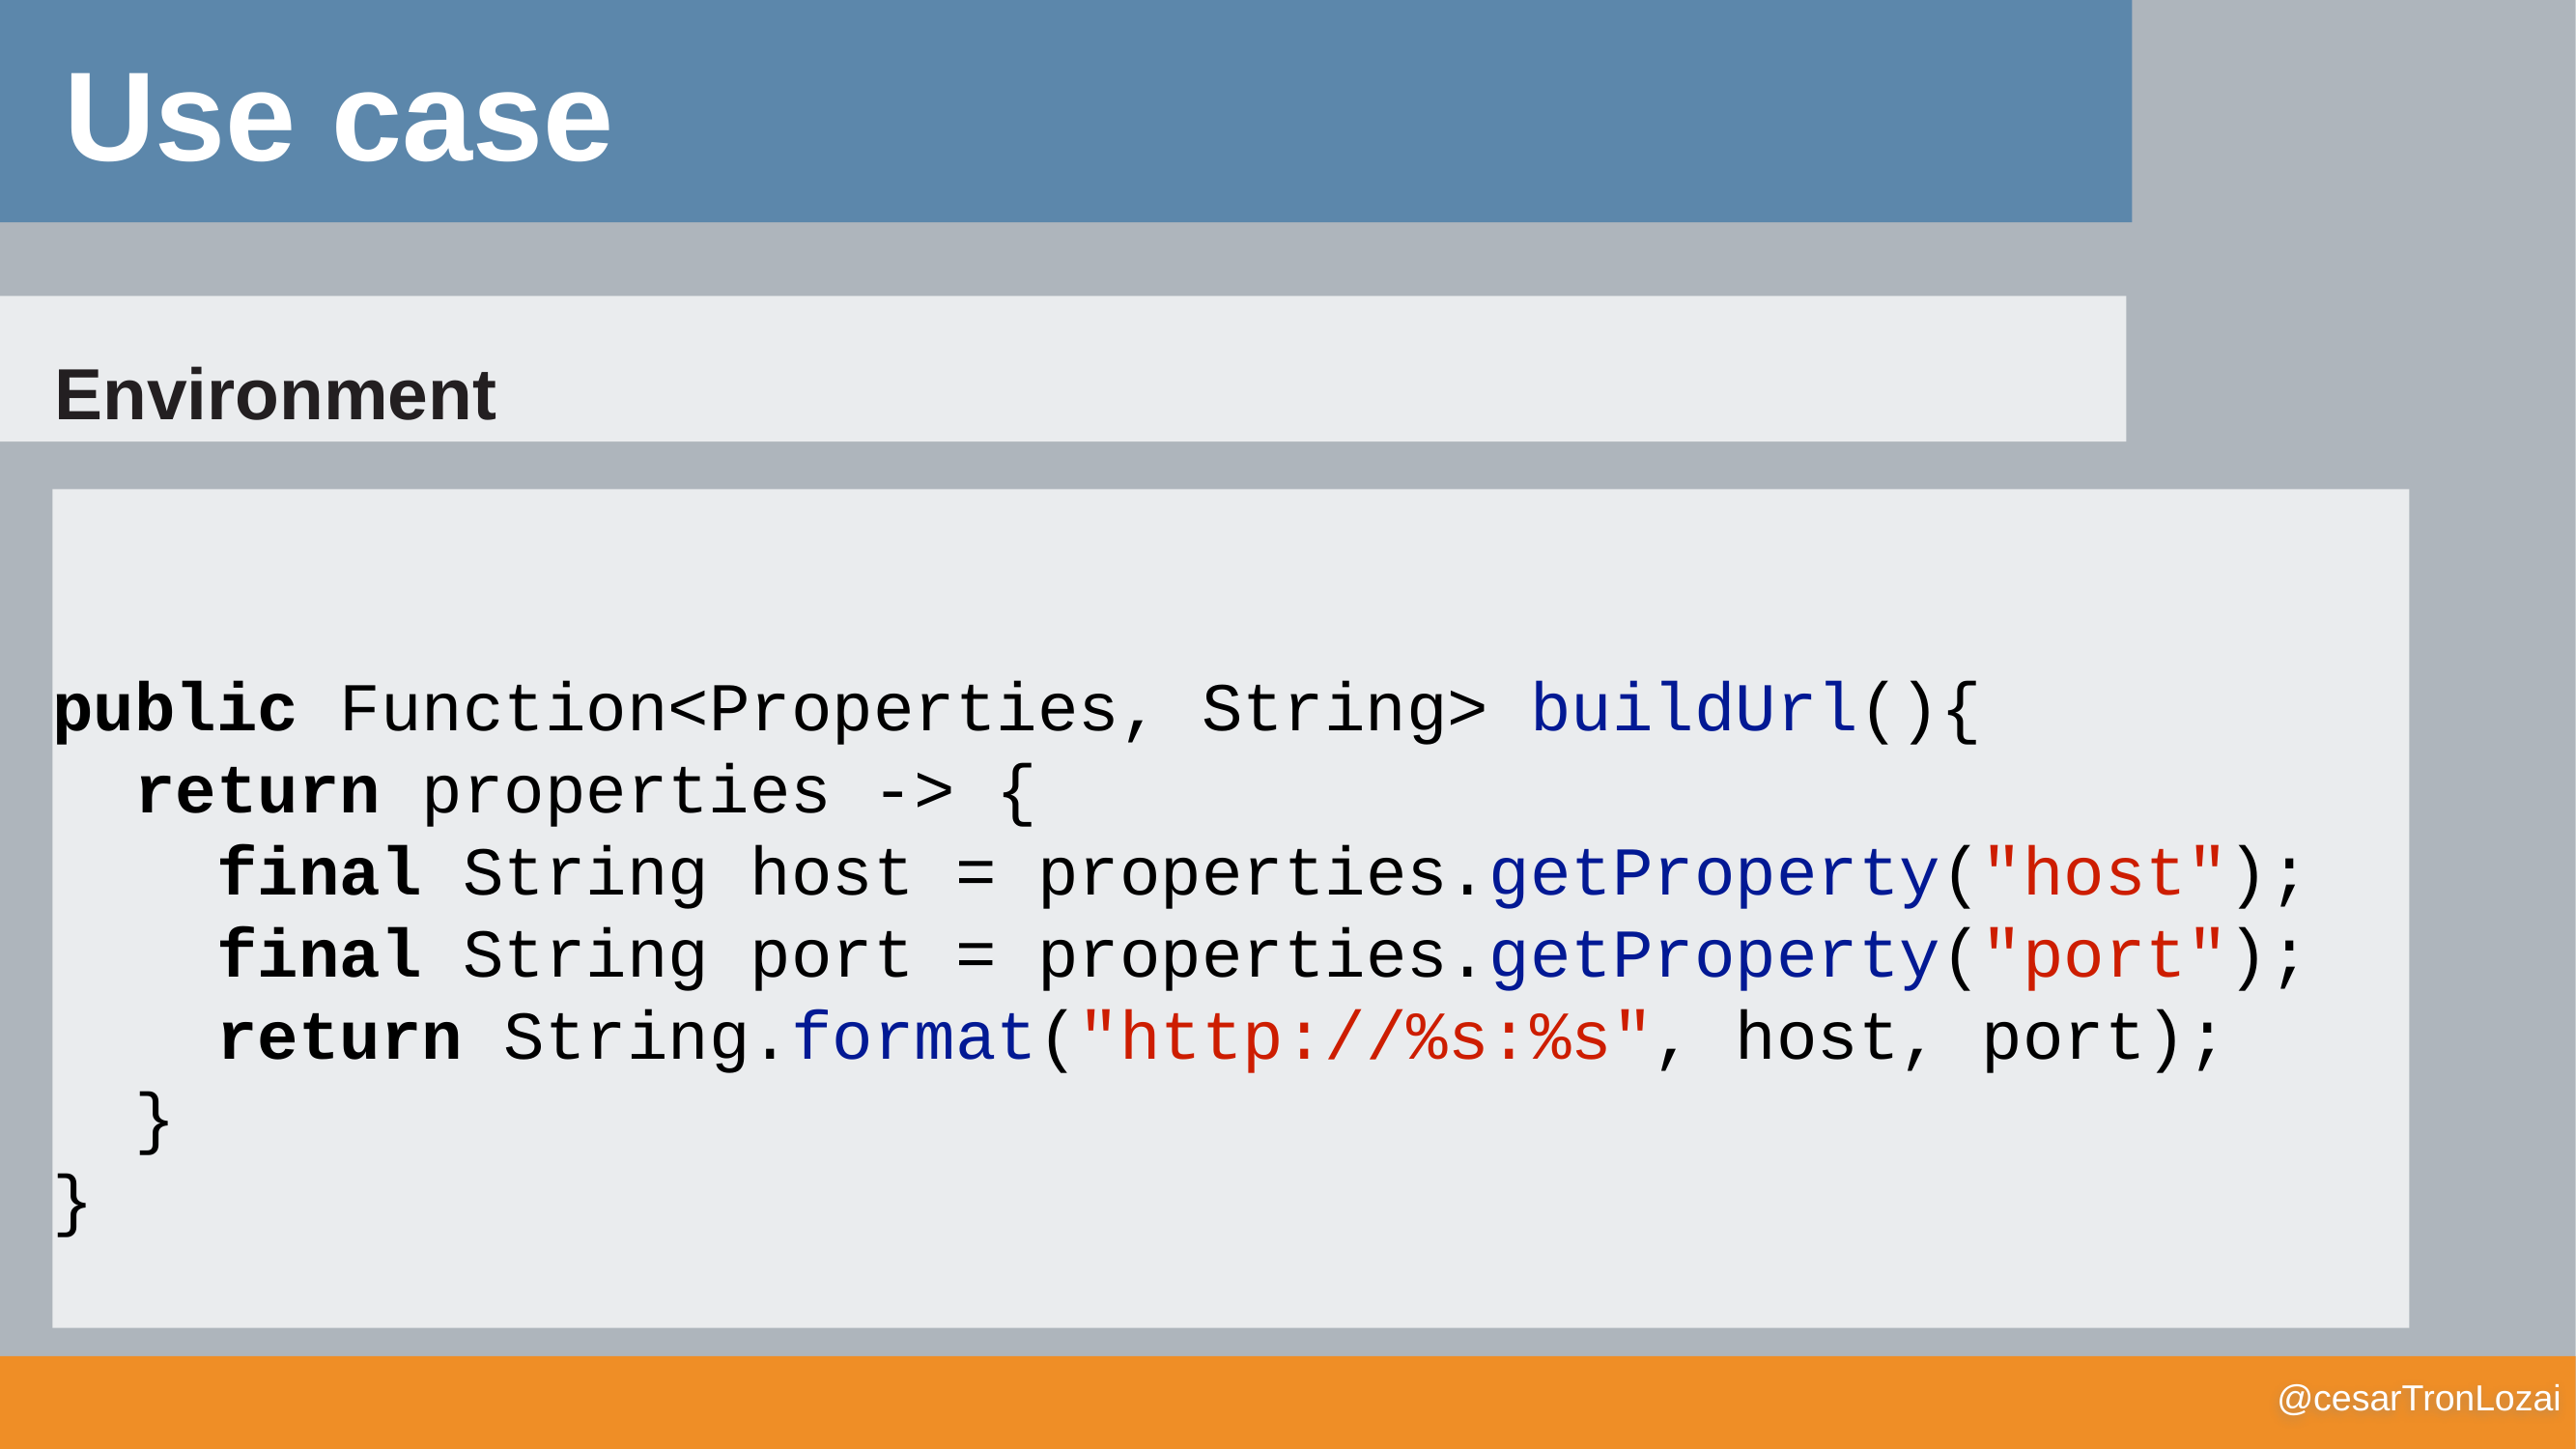

Use case
Environment

public Function<Properties, String> buildUrl(){
  return properties -> {
    final String host = properties.getProperty("host");
    final String port = properties.getProperty("port");
    return String.format("http://%s:%s", host, port);
  }
}